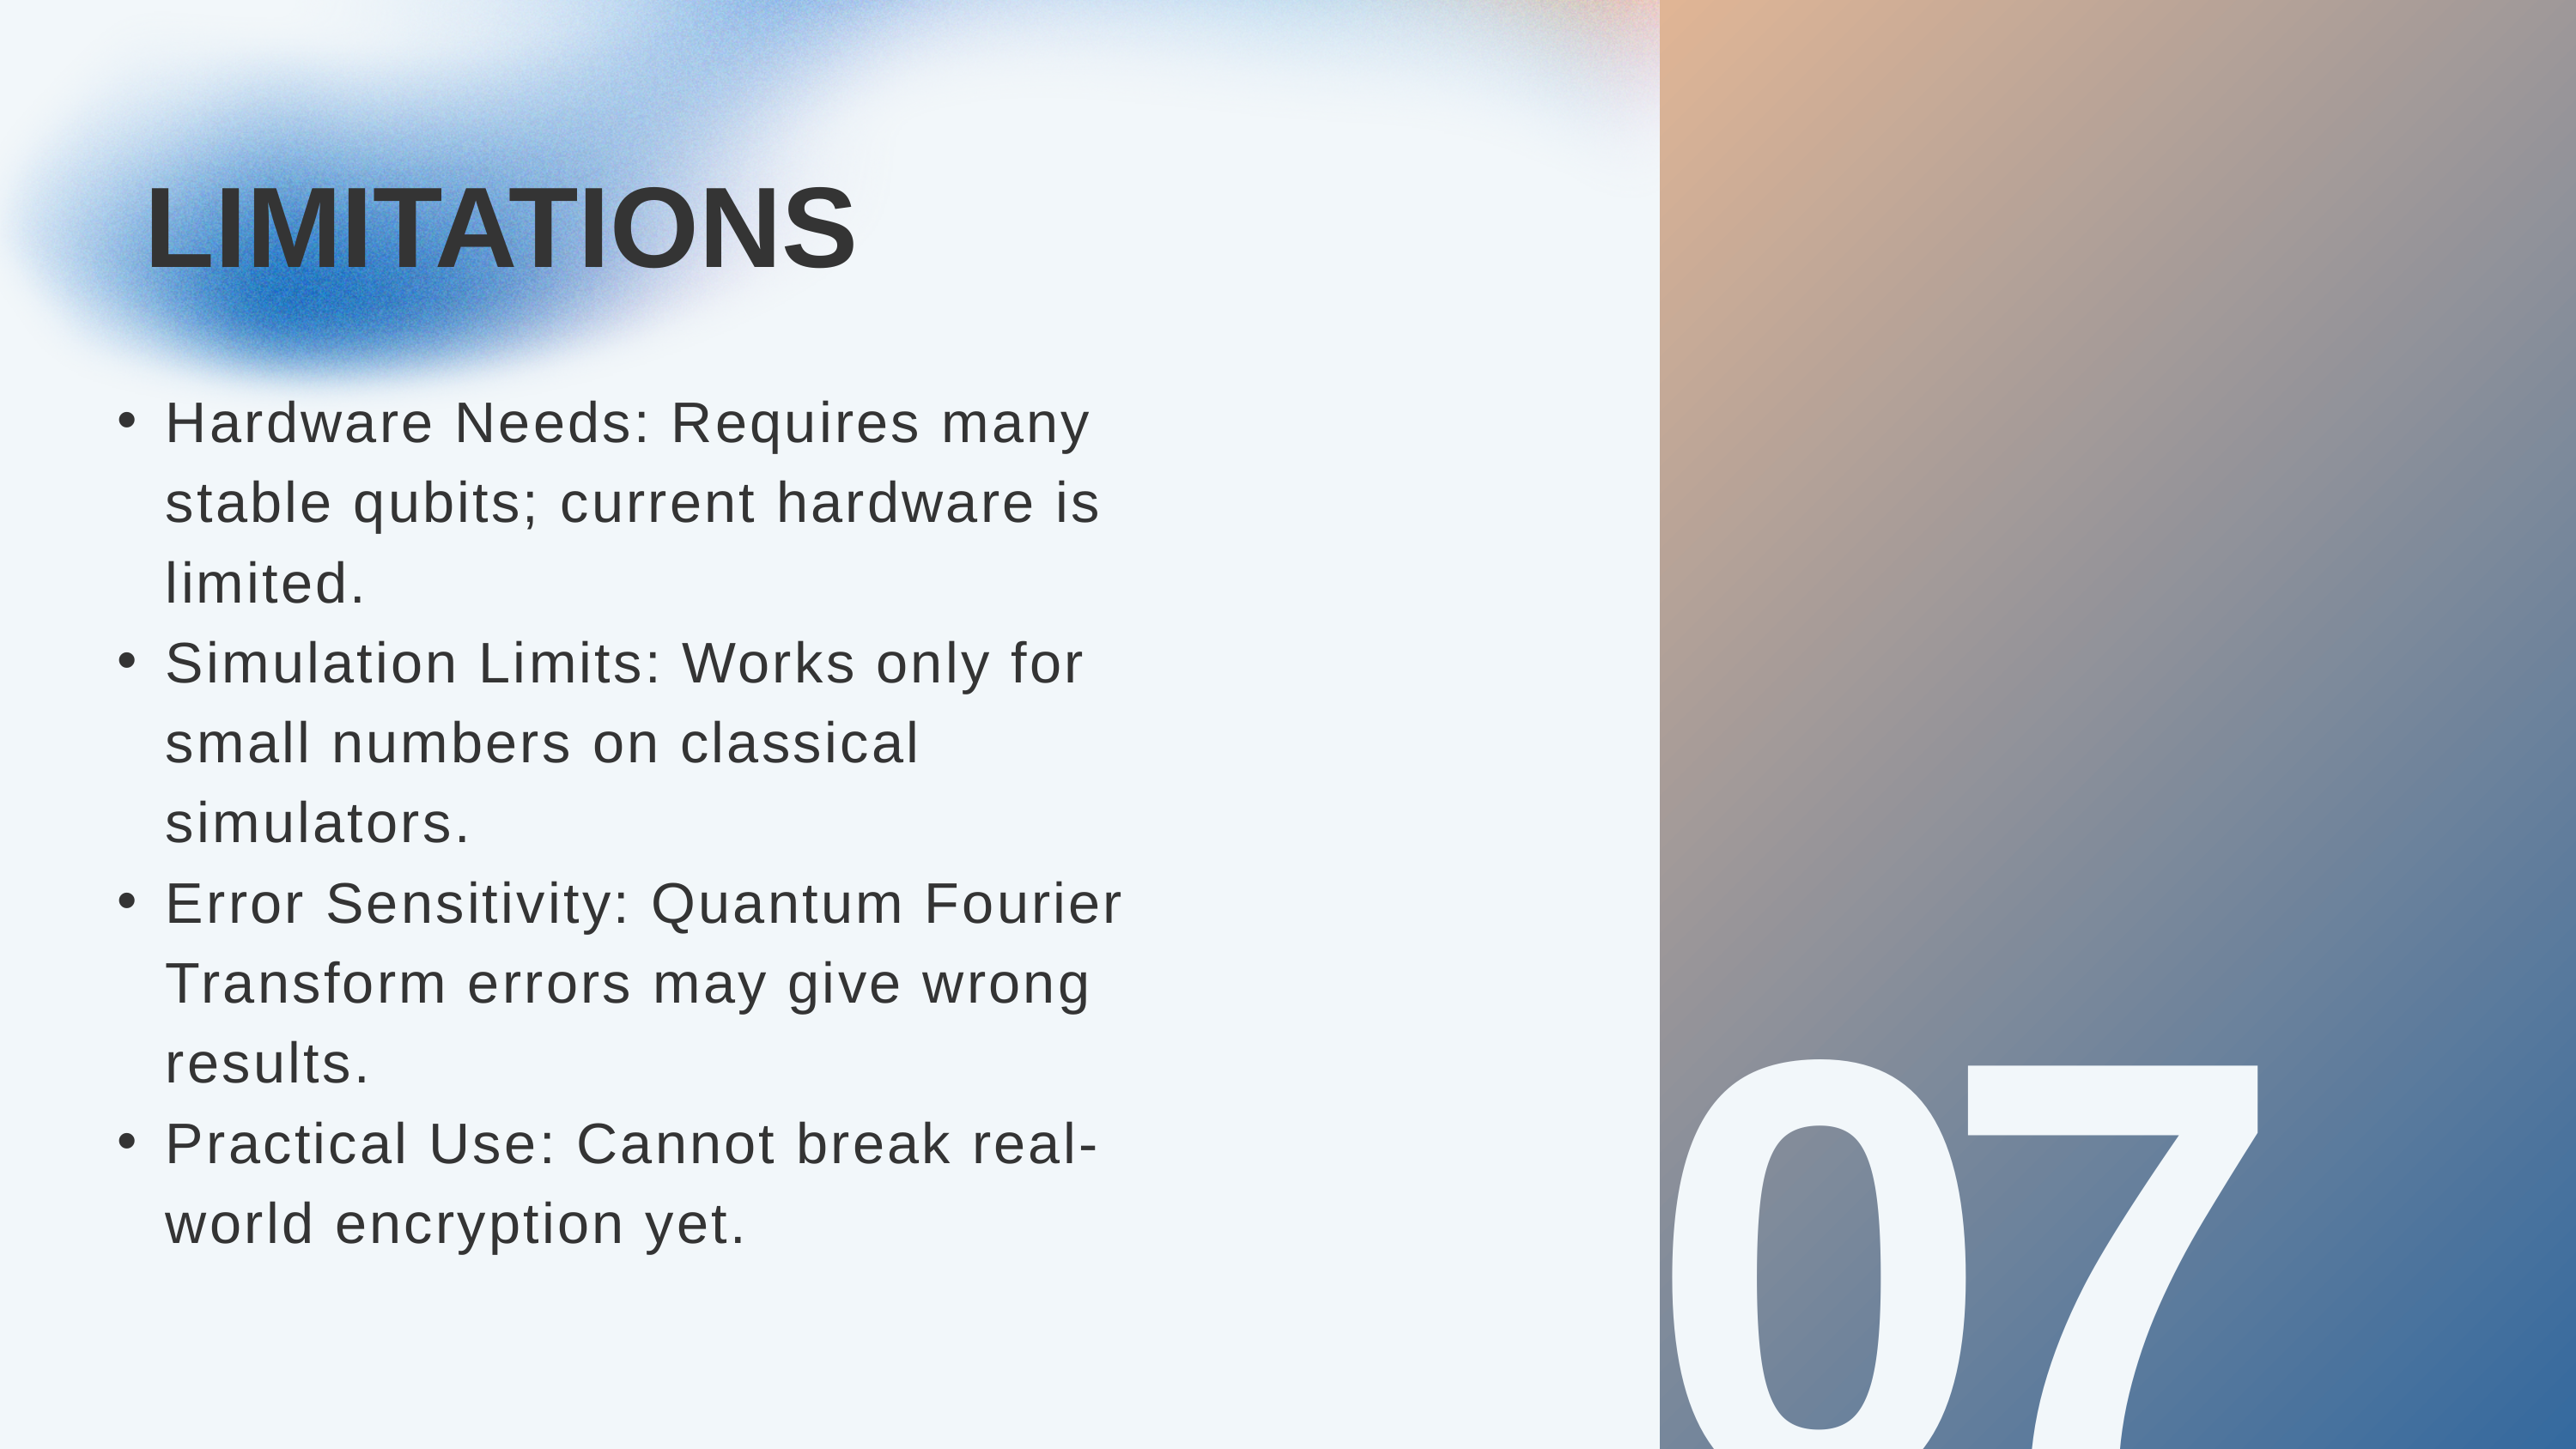

LIMITATIONS
Hardware Needs: Requires many stable qubits; current hardware is limited.
Simulation Limits: Works only for small numbers on classical simulators.
Error Sensitivity: Quantum Fourier Transform errors may give wrong results.
Practical Use: Cannot break real-world encryption yet.

07